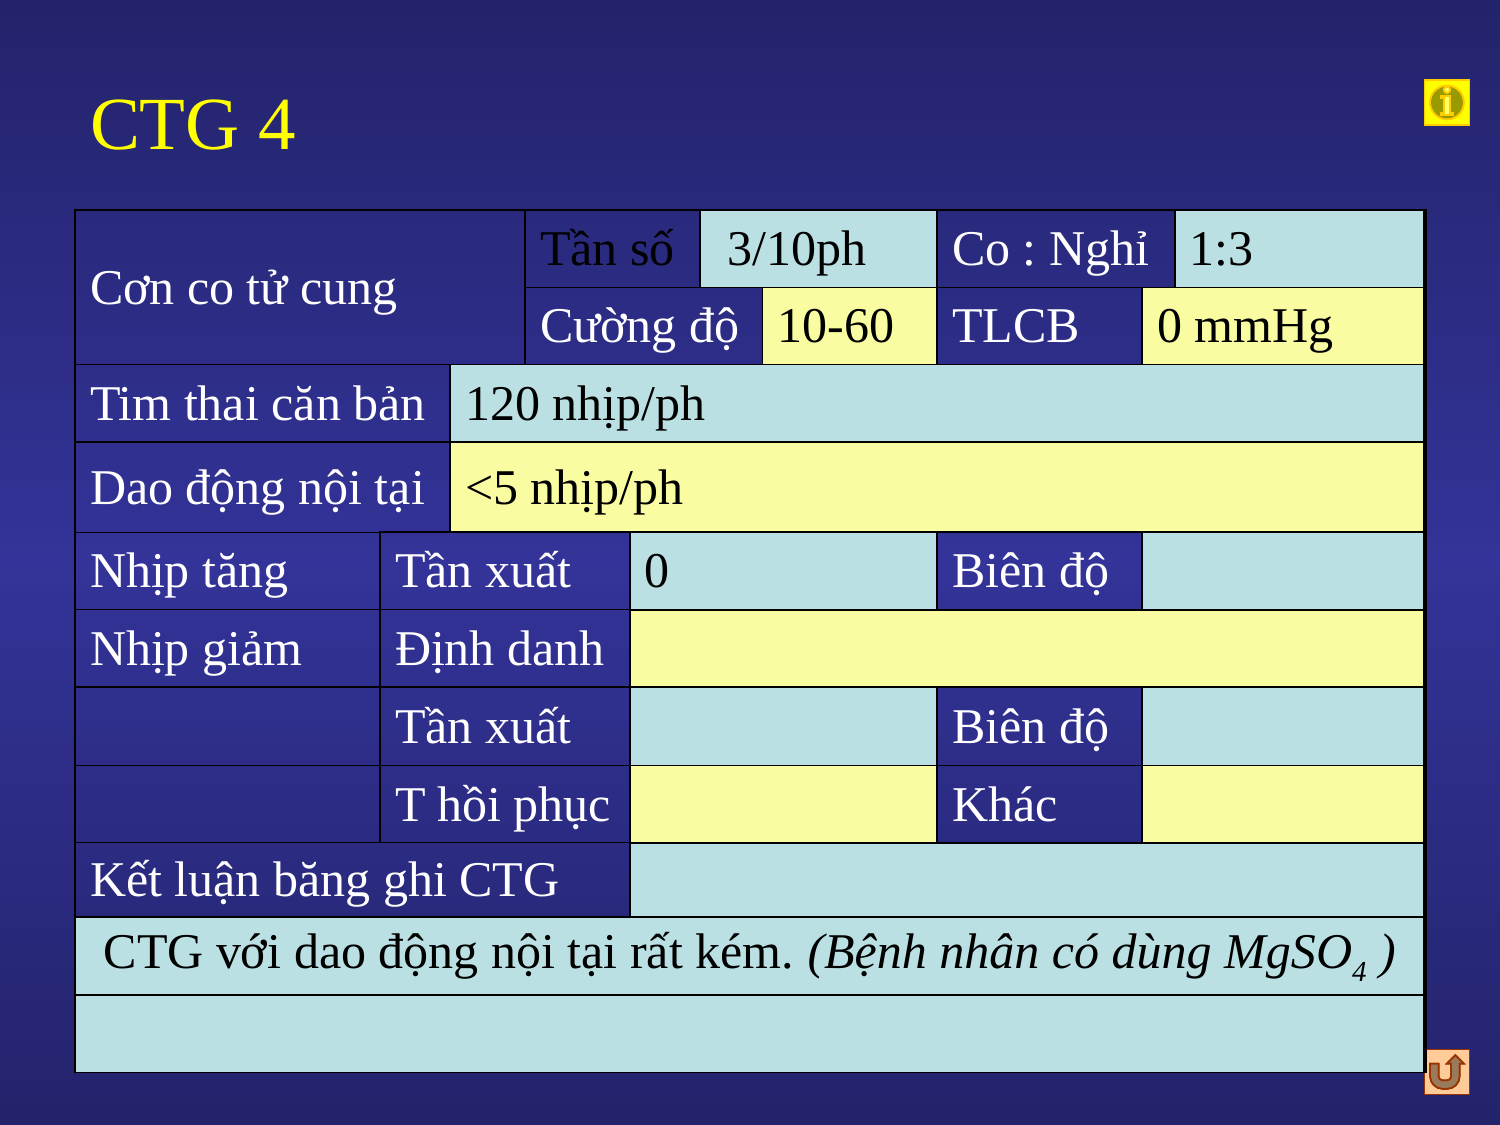

# CTG 4

| Cơn co tử cung |  |  | Tần số |  | 3/10ph |  | Co : Nghỉ |  | 1:3 |
| --- | --- | --- | --- | --- | --- | --- | --- | --- | --- |
|  |  |  | Cường độ |  |  | 10-60 | TLCB | 0 mmHg |  |
| Tim thai căn bản |  | 120 nhịp/ph |  |  |  |  |  |  |  |
| Dao động nội tại |  | <5 nhịp/ph |  |  |  |  |  |  |  |
| Nhịp tăng | Tần xuất |  |  | 0 |  |  | Biên độ |  |  |
| Nhịp giảm | Định danh |  |  |  |  |  |  |  |  |
|  | Tần xuất |  |  |  |  |  | Biên độ |  |  |
|  | T hồi phục |  |  |  |  |  | Khác |  |  |
| Kết luận băng ghi CTG |  |  |  |  |  |  |  |  |  |
| CTG với dao động nội tại rất kém. (Bệnh nhân có dùng MgSO4 ) |  |  |  |  |  |  |  |  |  |
|  |  |  |  |  |  |  |  |  |  |